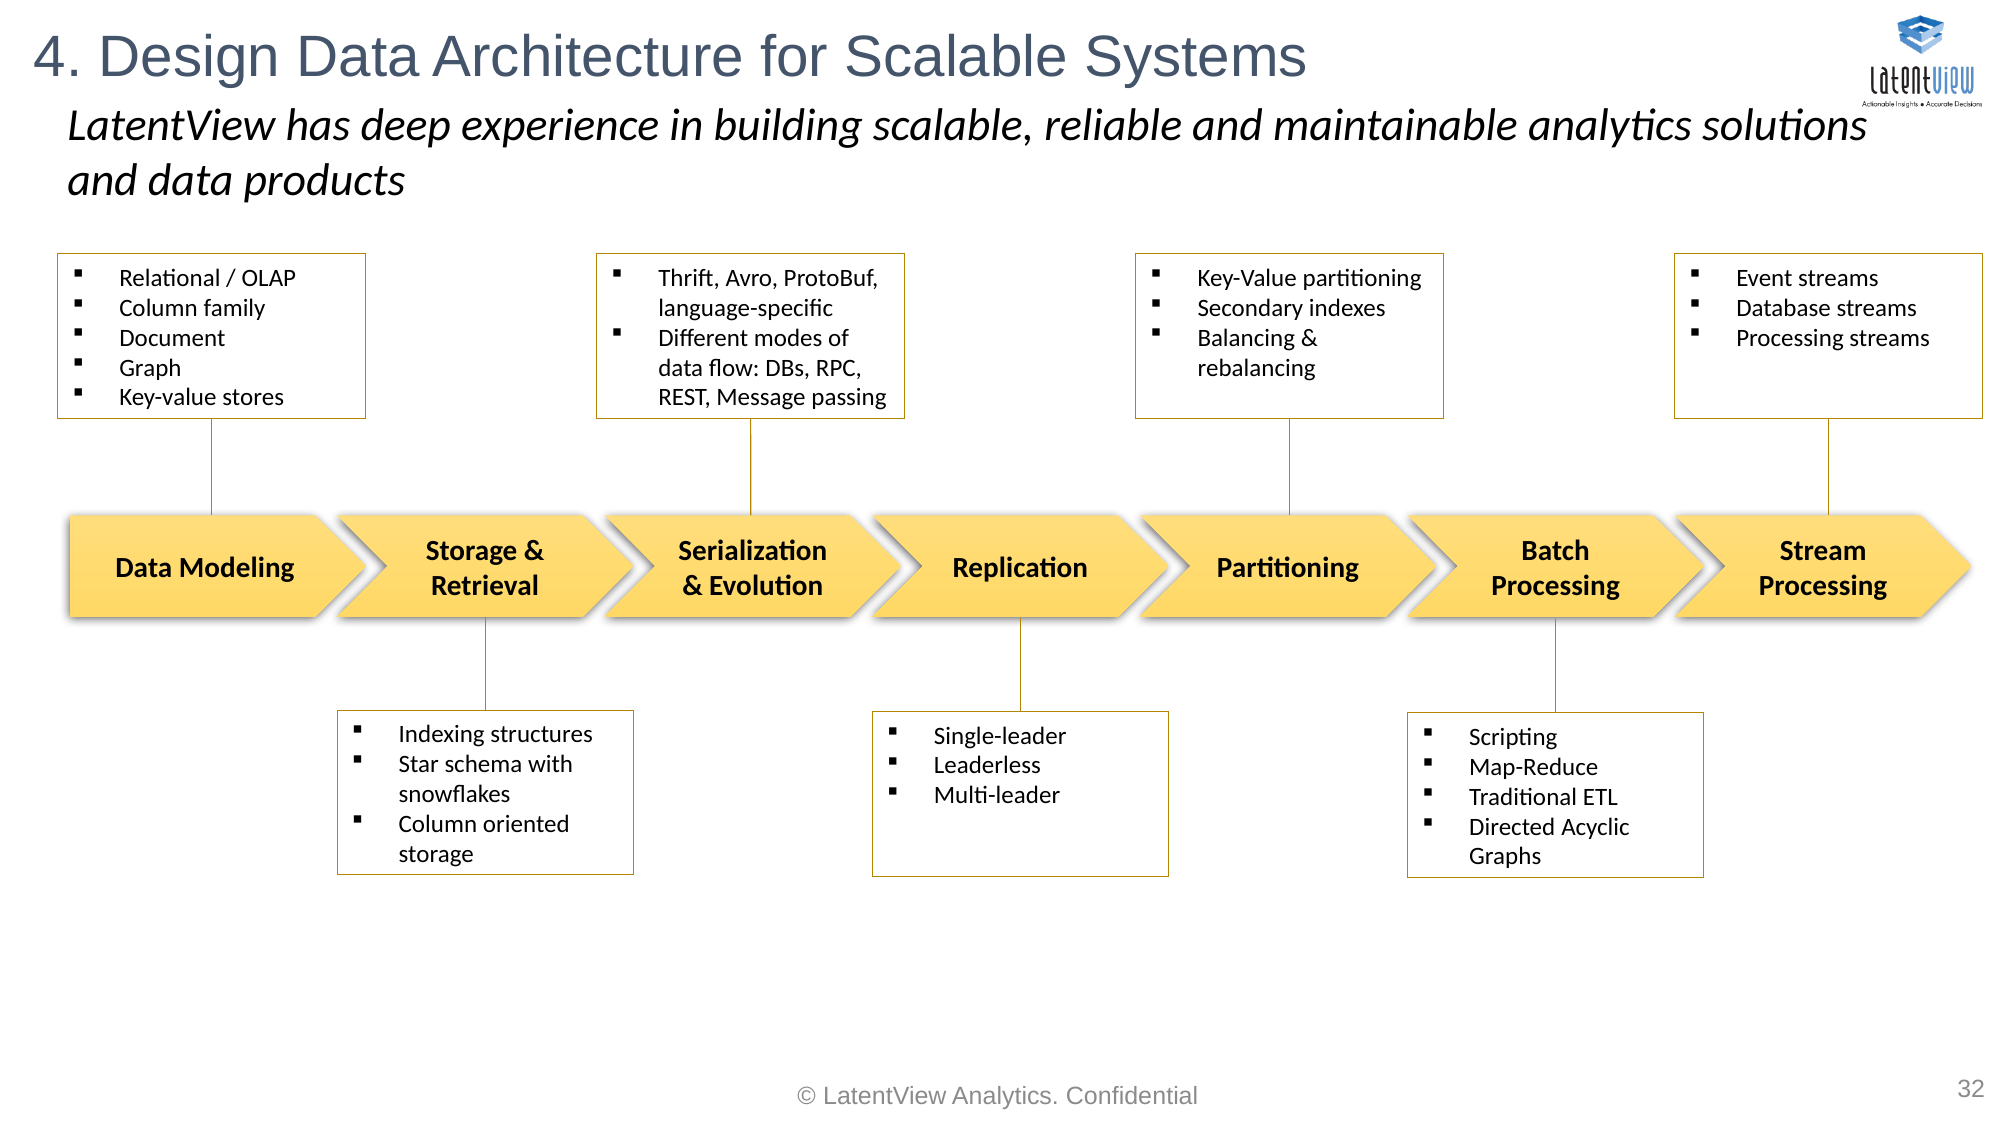

# 4. Design Data Architecture for Scalable Systems
LatentView has deep experience in building scalable, reliable and maintainable analytics solutions and data products
Relational / OLAP
Column family
Document
Graph
Key-value stores
Thrift, Avro, ProtoBuf, language-specific
Different modes of data flow: DBs, RPC, REST, Message passing
Key-Value partitioning
Secondary indexes
Balancing & rebalancing

Event streams
Database streams
Processing streams

Data Modeling
Storage & Retrieval
Serialization & Evolution
Replication
Partitioning
Batch Processing
Stream Processing
Indexing structures
Star schema with snowflakes
Column oriented storage
Single-leader
Leaderless
Multi-leader

Scripting
Map-Reduce
Traditional ETL
Directed Acyclic Graphs
© LatentView Analytics. Confidential
32